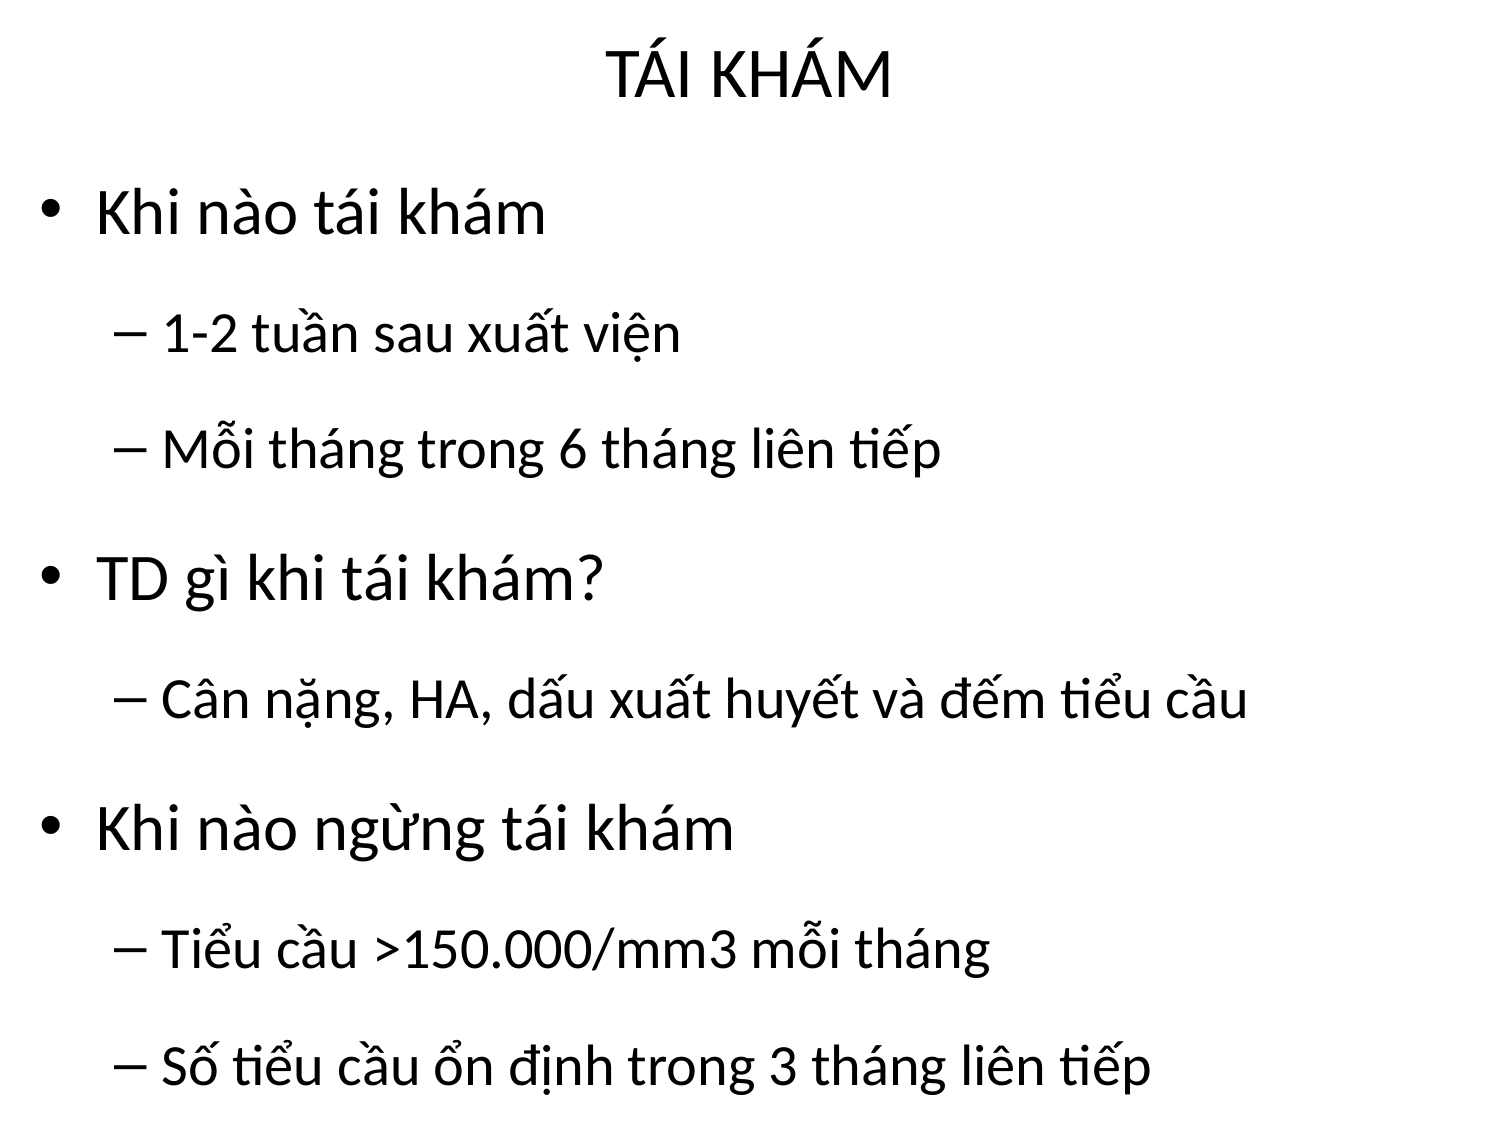

# TÁI KHÁM
Khi nào tái khám
1-2 tuần sau xuất viện
Mỗi tháng trong 6 tháng liên tiếp
TD gì khi tái khám?
Cân nặng, HA, dấu xuất huyết và đếm tiểu cầu
Khi nào ngừng tái khám
Tiểu cầu >150.000/mm3 mỗi tháng
Số tiểu cầu ổn định trong 3 tháng liên tiếp